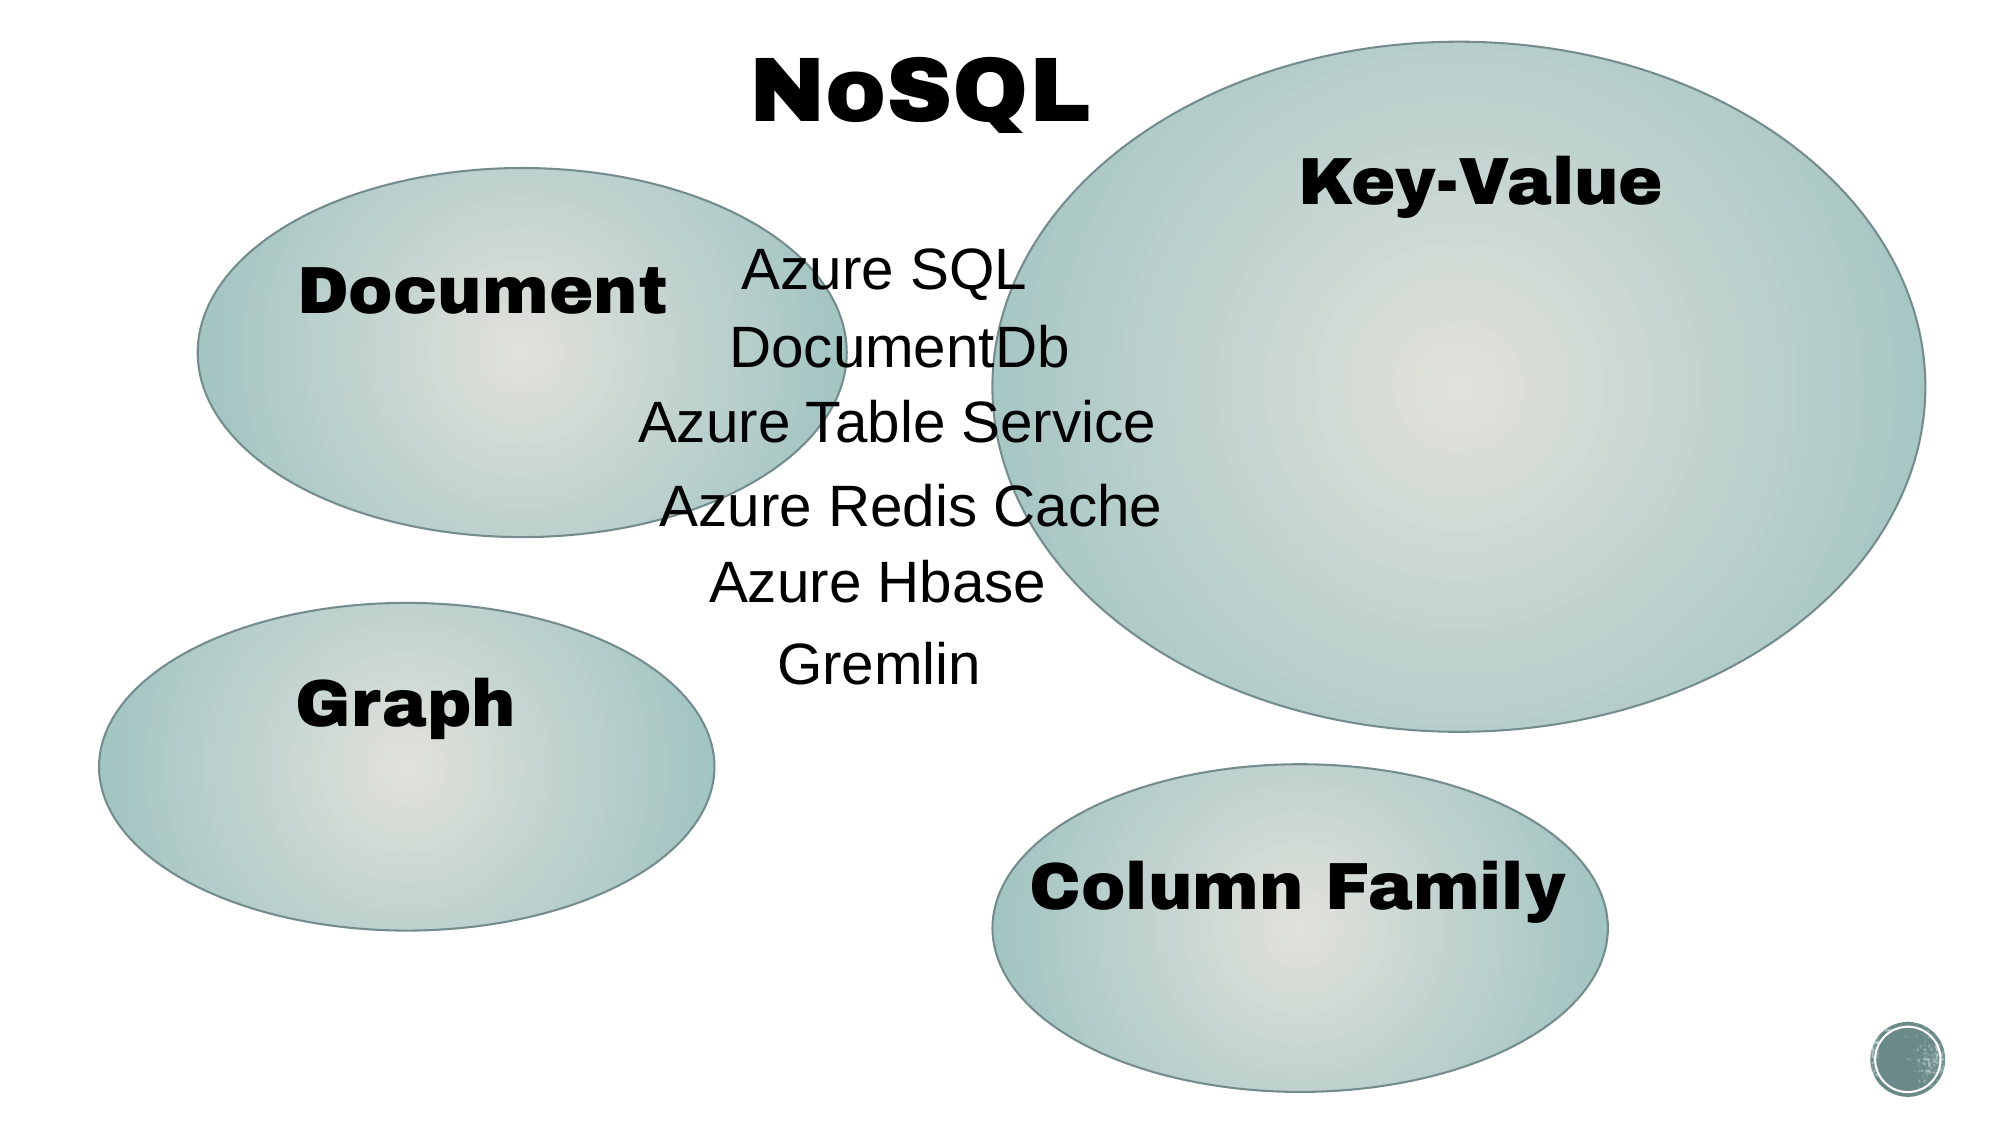

NoSQL

Key-Value

Document
Azure SQL
DocumentDb
Azure Table Service
Azure Redis Cache
Azure Hbase

Graph
Gremlin

Column Family